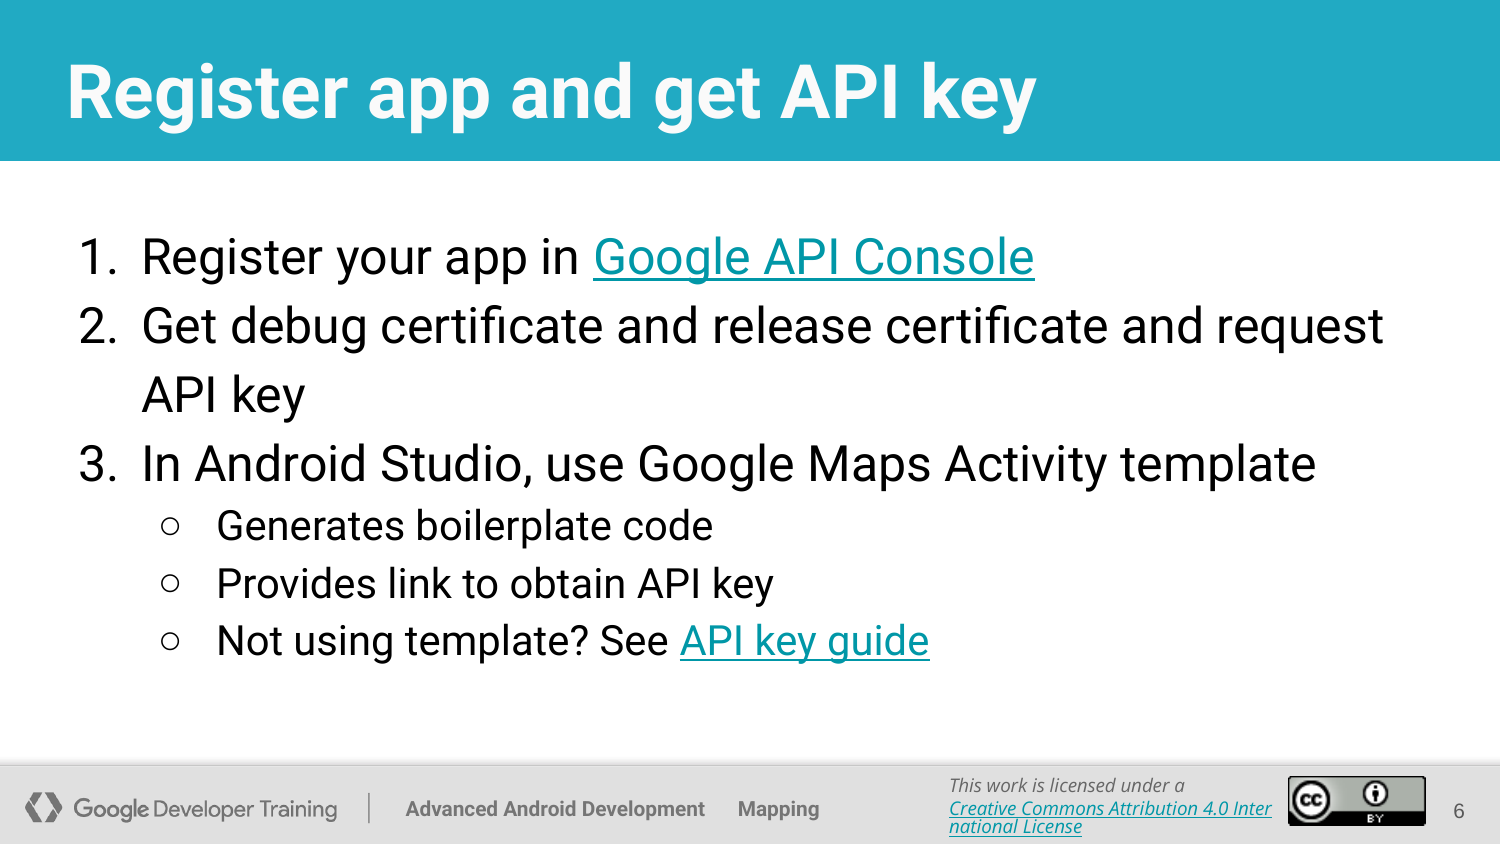

# Register app and get API key
Register your app in Google API Console
Get debug certificate and release certificate and request API key
In Android Studio, use Google Maps Activity template
Generates boilerplate code
Provides link to obtain API key
Not using template? See API key guide
6